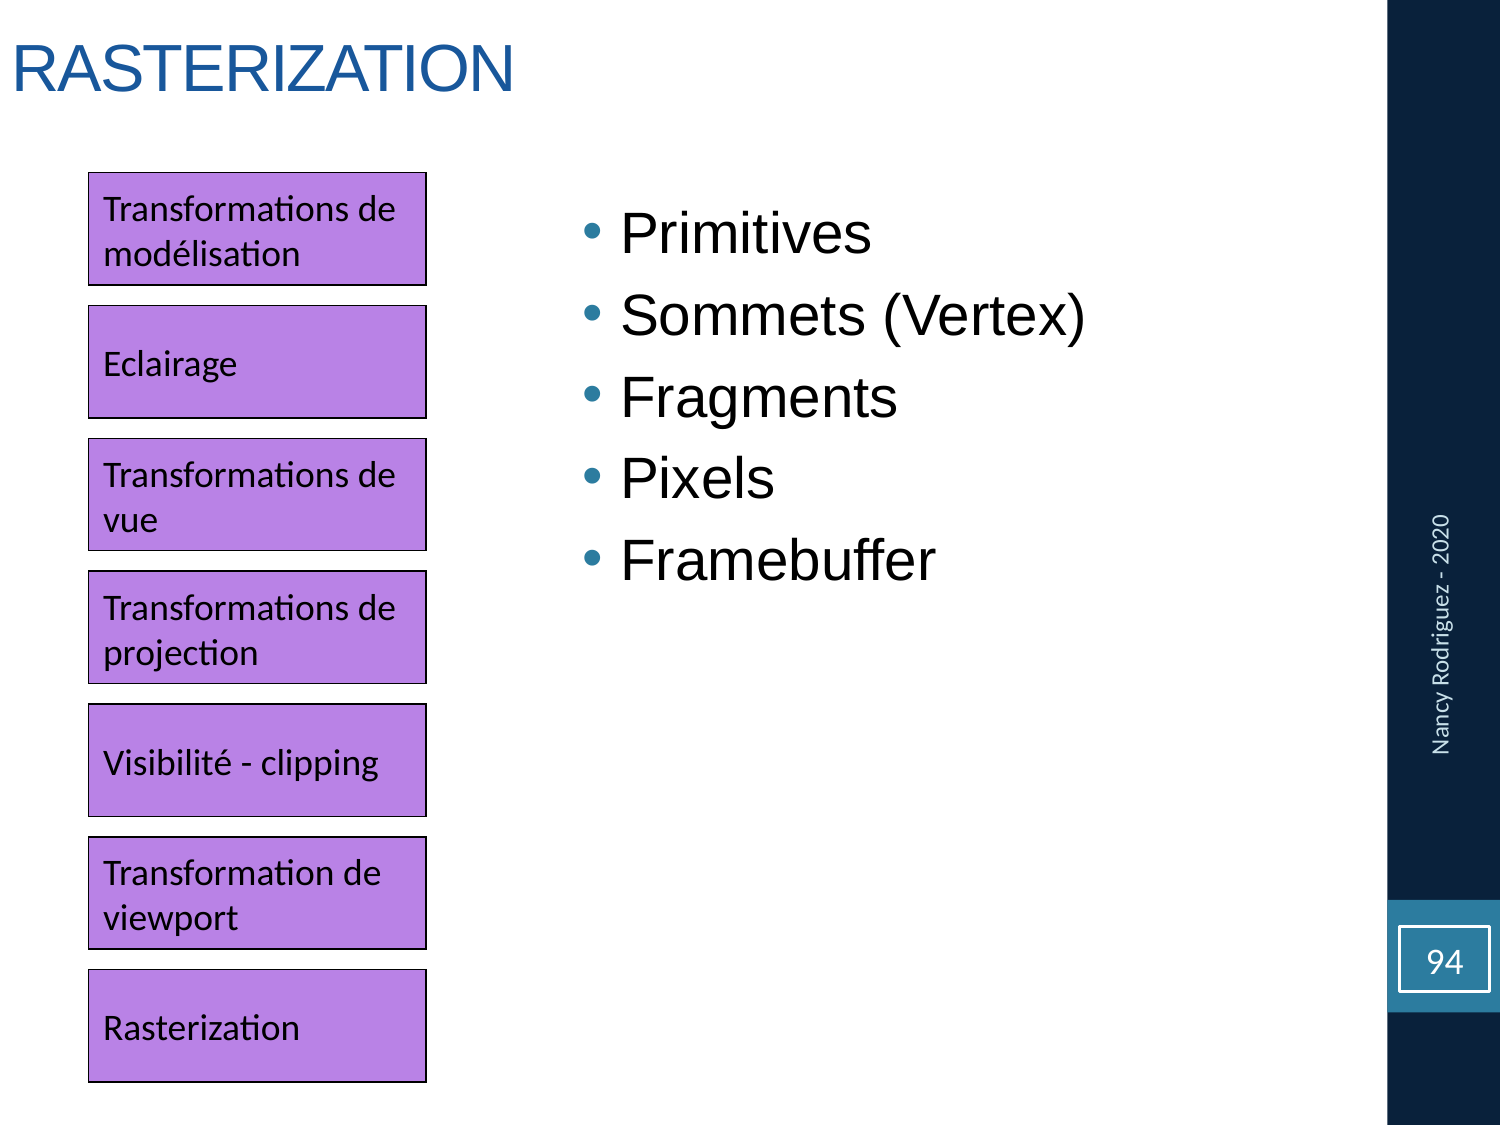

RASTERIZATION
Transformations de modélisation
Primitives
Sommets (Vertex)
Fragments
Pixels
Framebuffer
Eclairage
Transformations de vue
Transformations de projection
Nancy Rodriguez - 2020
Visibilité - clipping
Transformation de viewport
94
Rasterization